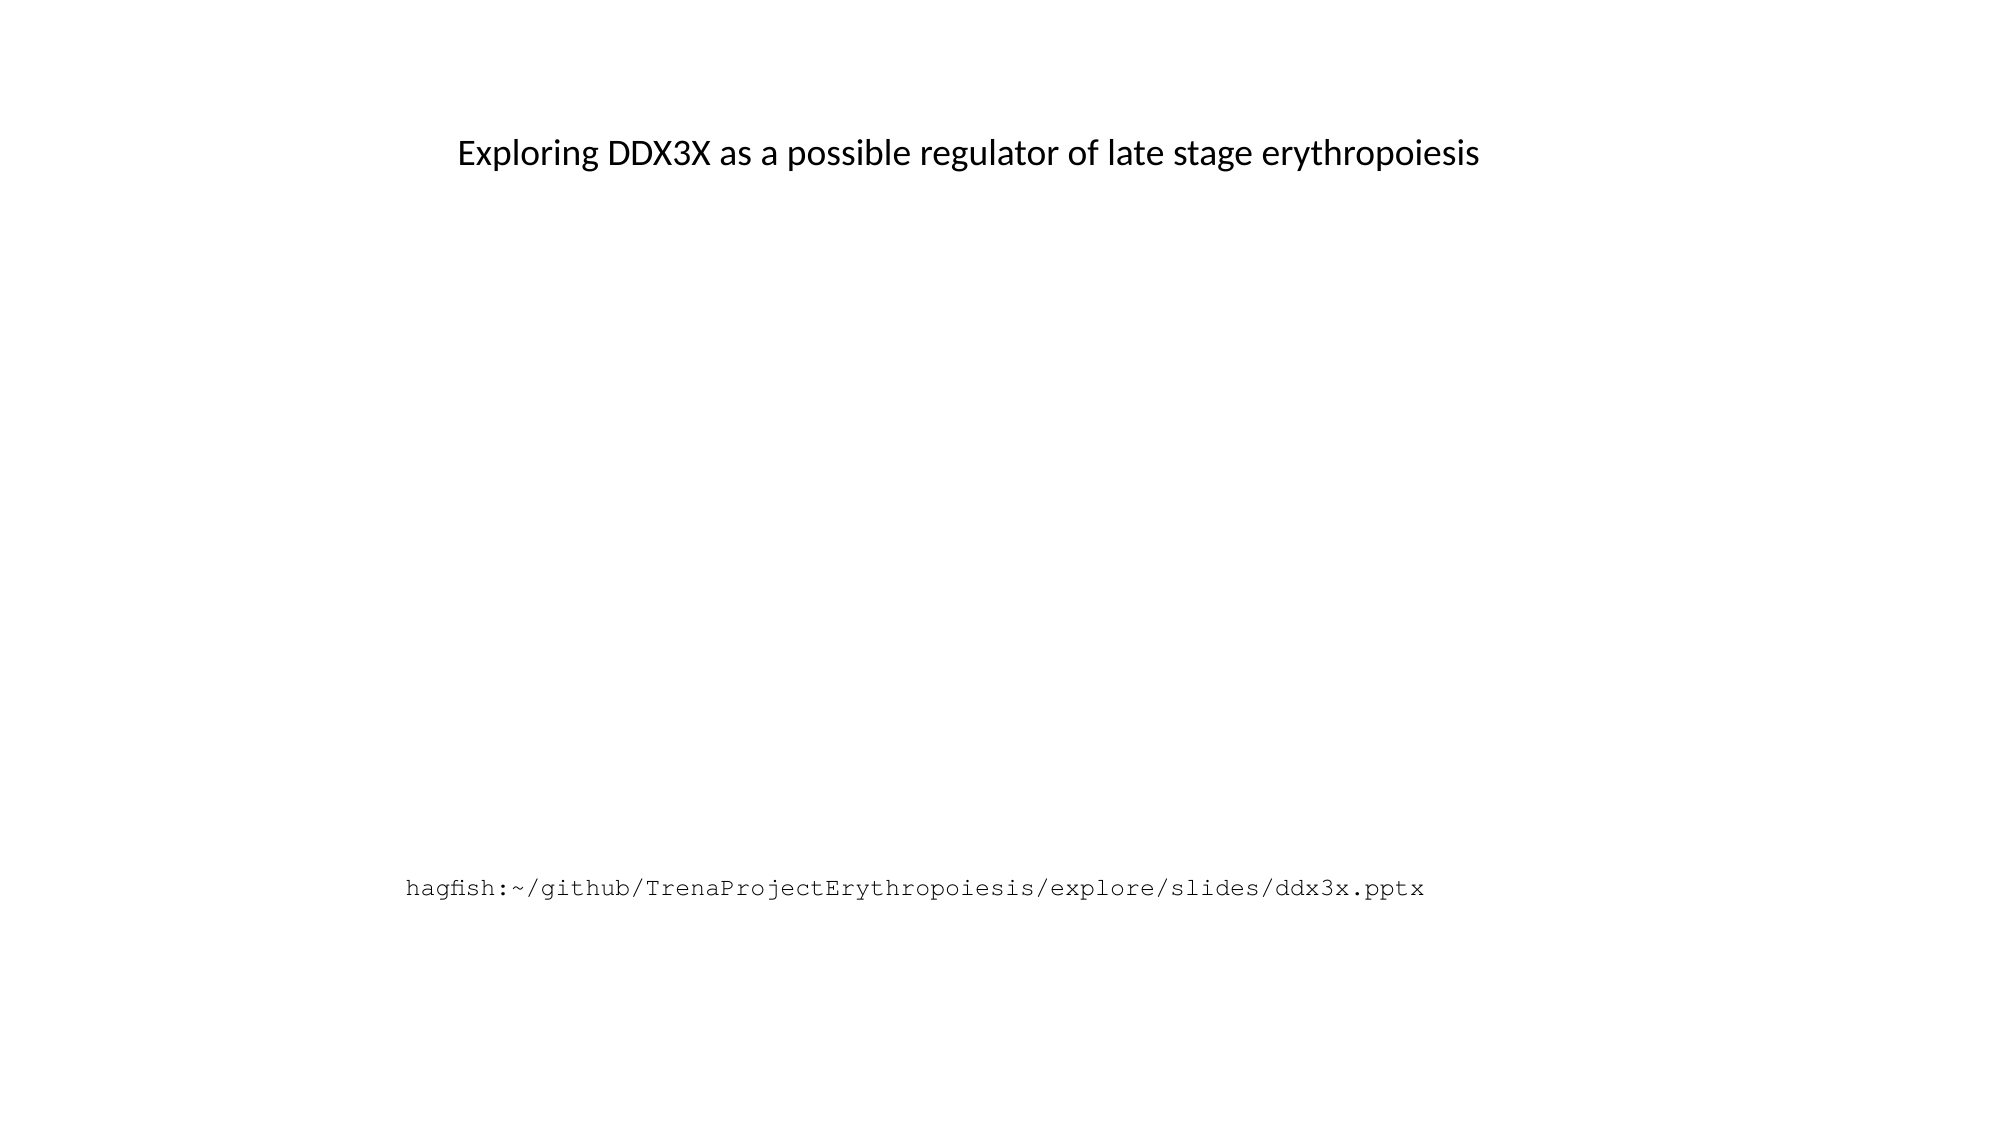

Exploring DDX3X as a possible regulator of late stage erythropoiesis
hagfish:~/github/TrenaProjectErythropoiesis/explore/slides/ddx3x.pptx